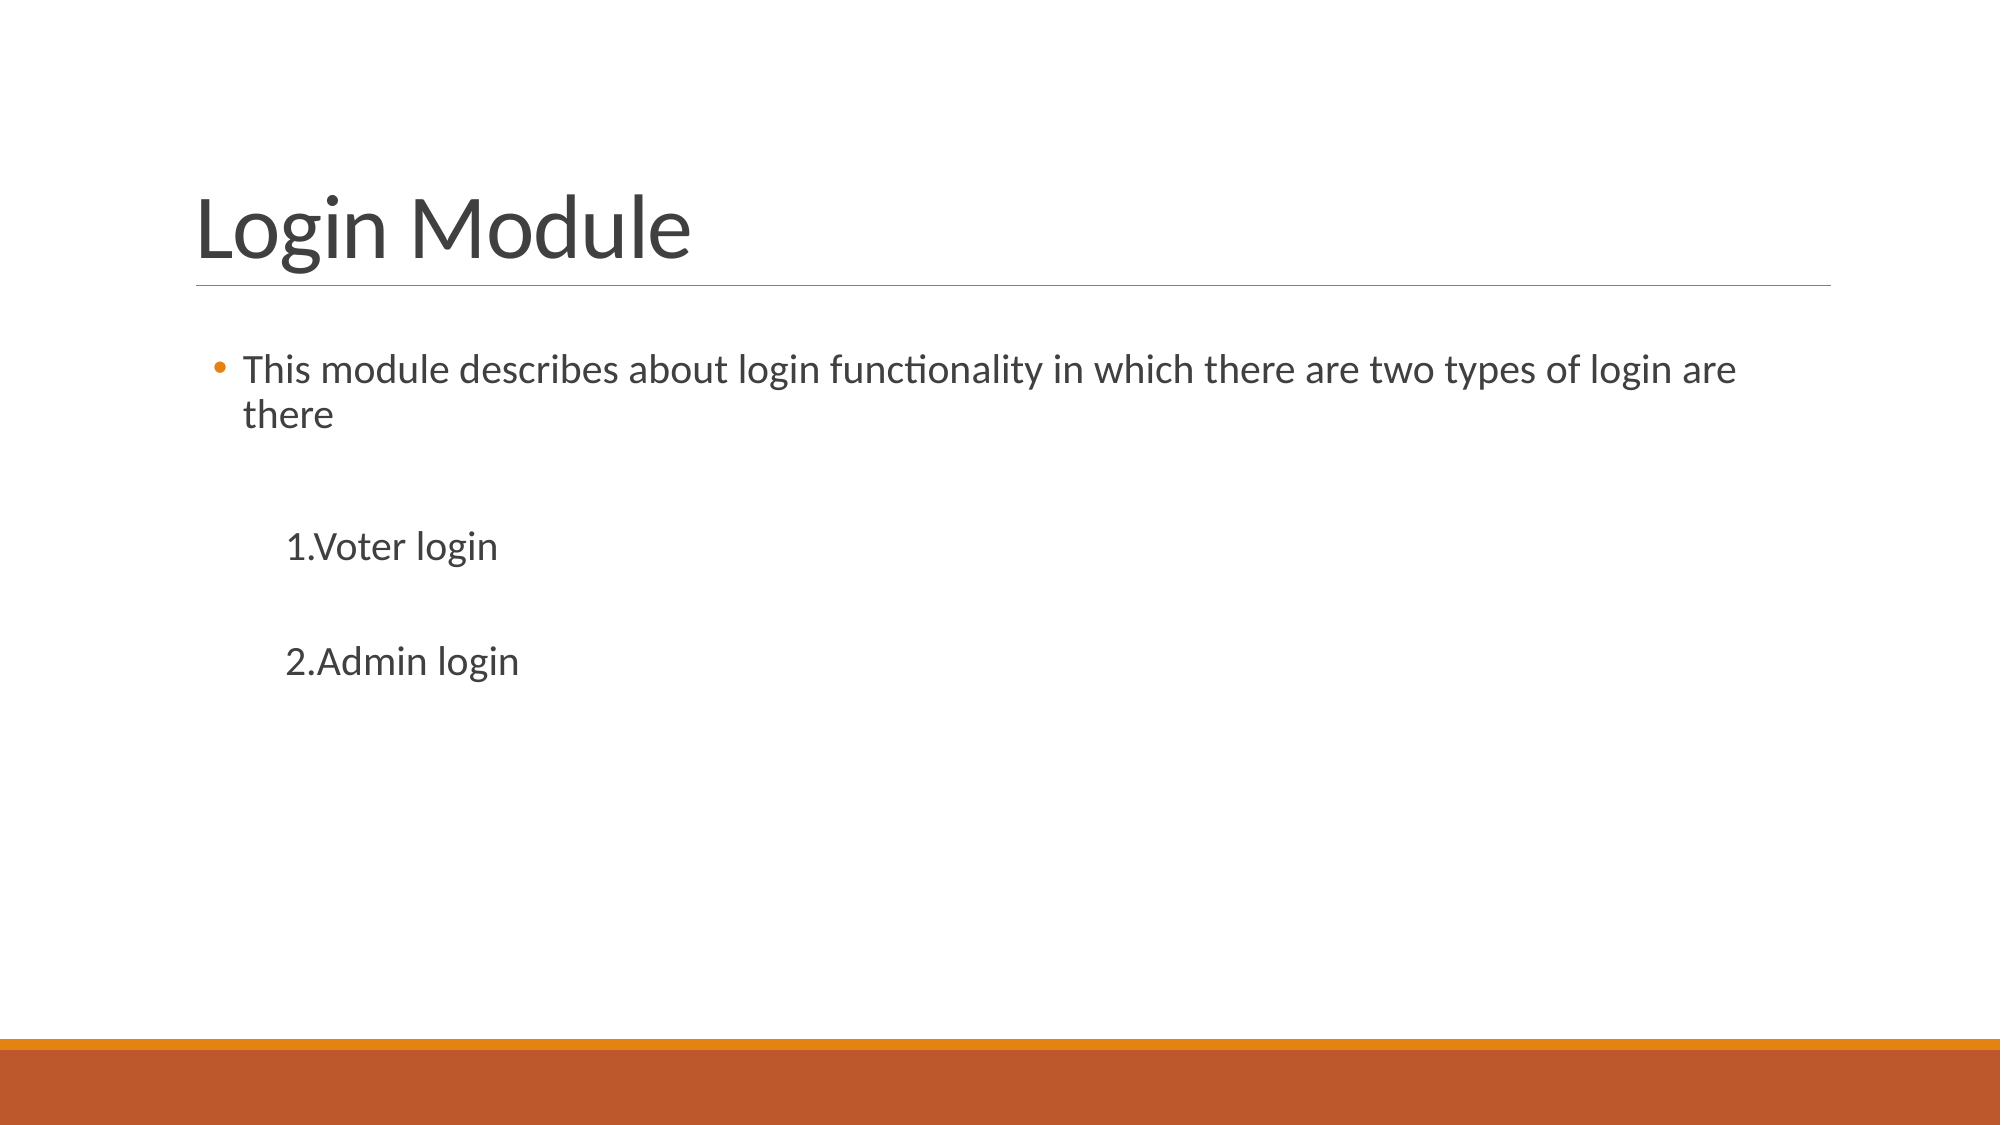

# Login Module
This module describes about login functionality in which there are two types of login are there

1.Voter login

2.Admin login